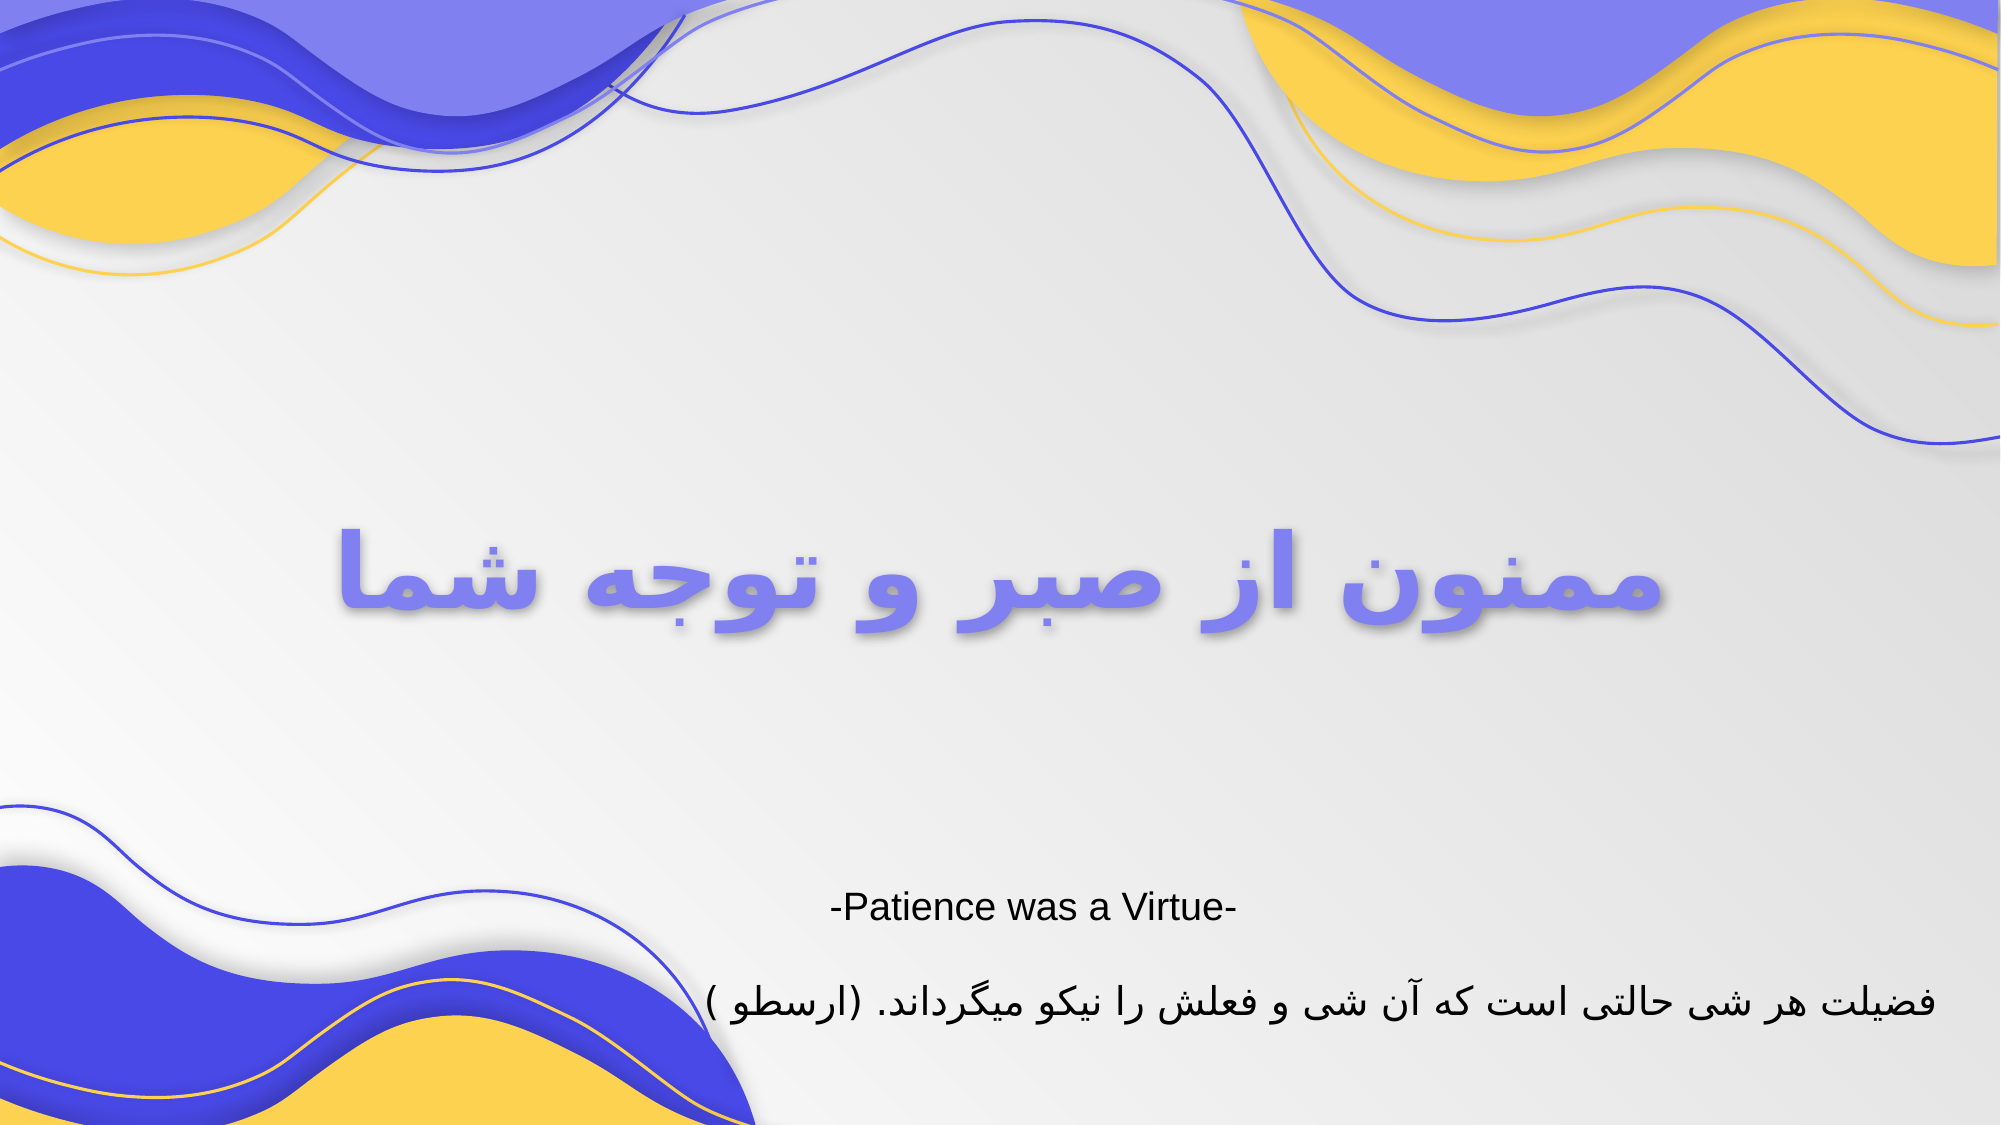

# ممنون از صبر و توجه شما

 -Patience was a Virtue-

فضیلت هر شی حالتی است که آن شی و فعلش را نیکو میگرداند. (ارسطو )